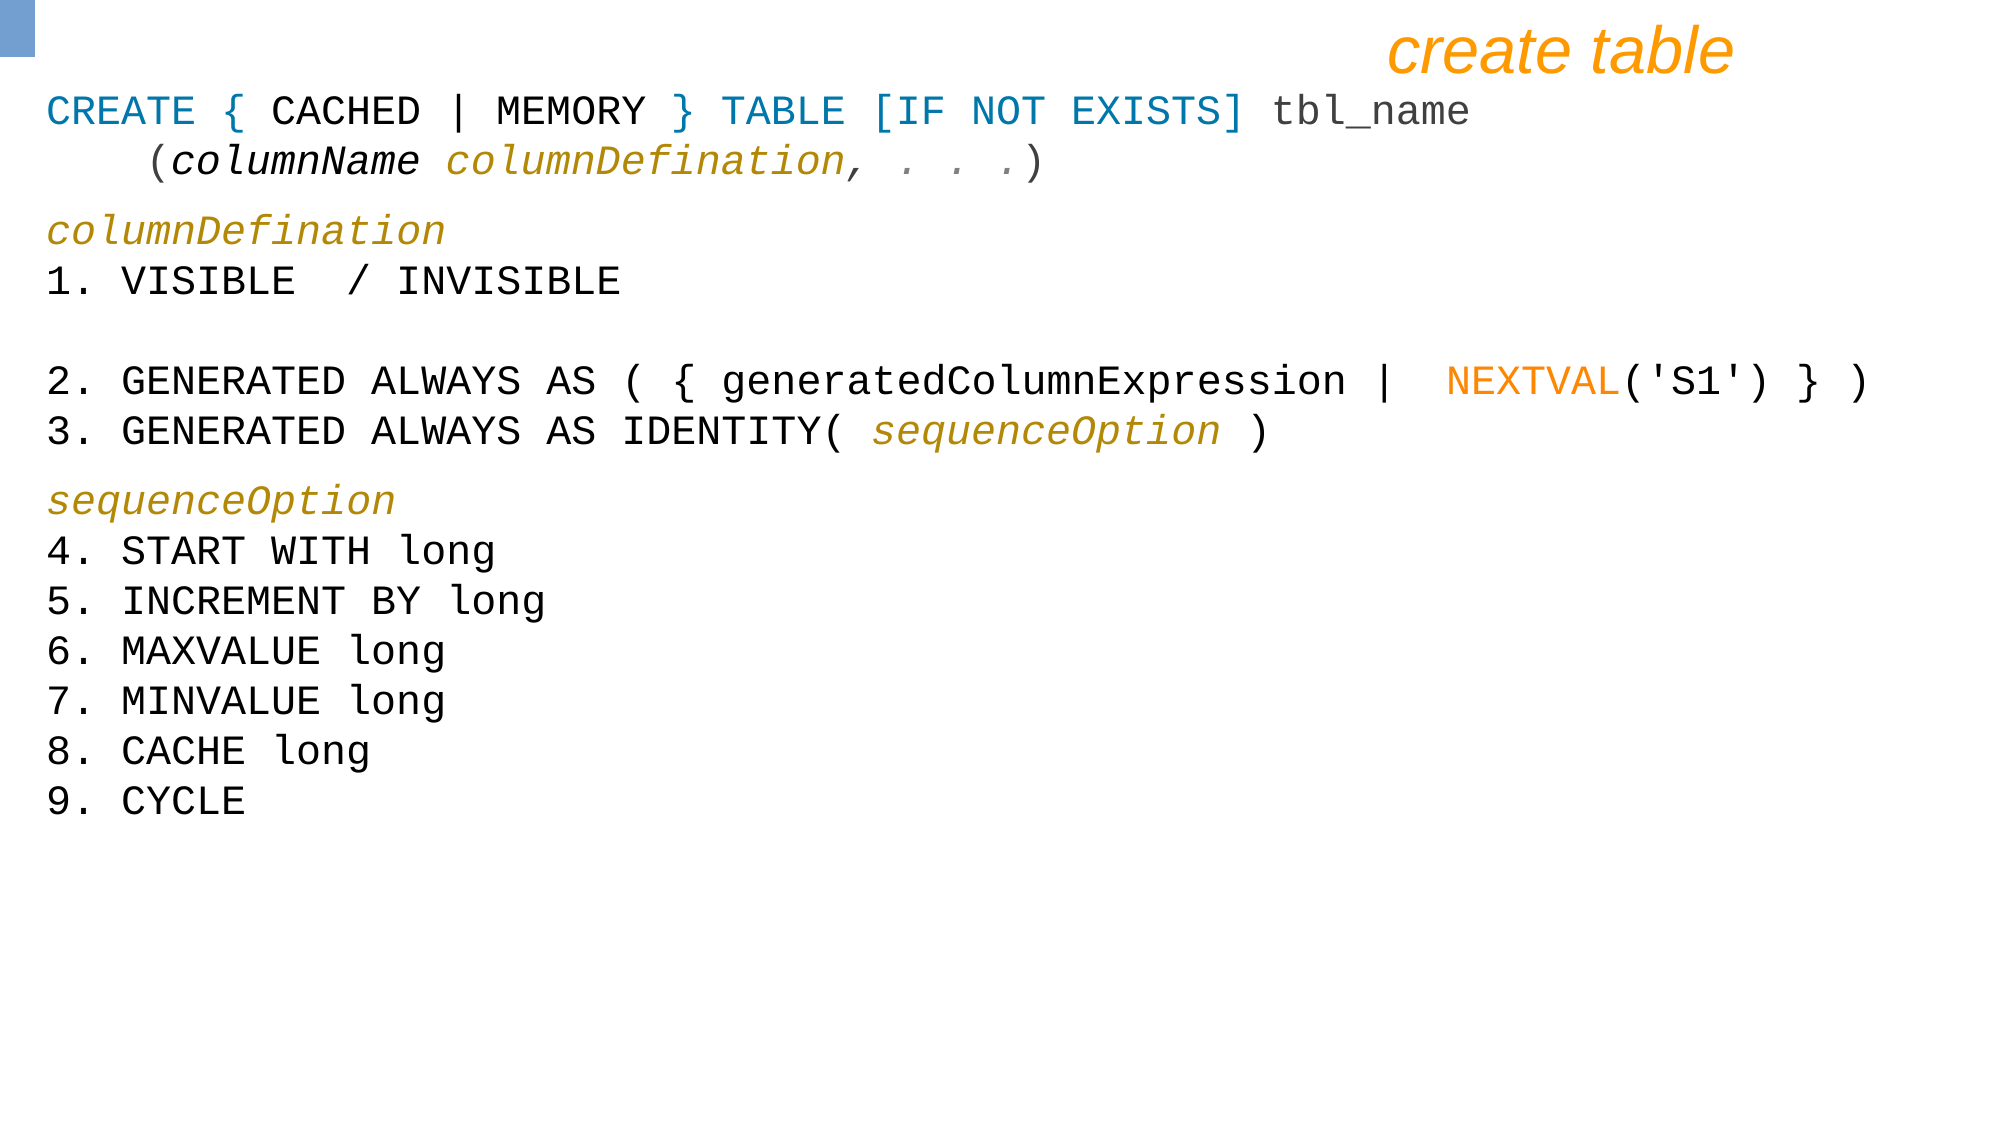

create table
CREATE { CACHED | MEMORY } TABLE [IF NOT EXISTS] tbl_name
    (columnName columnDefination, . . .)

columnDefination
VISIBLE  / INVISIBLE

GENERATED ALWAYS AS ( { generatedColumnExpression |  NEXTVAL('S1') } )
GENERATED ALWAYS AS IDENTITY( sequenceOption )

sequenceOption
START WITH long
INCREMENT BY long
MAXVALUE long
MINVALUE long
CACHE long
CYCLE